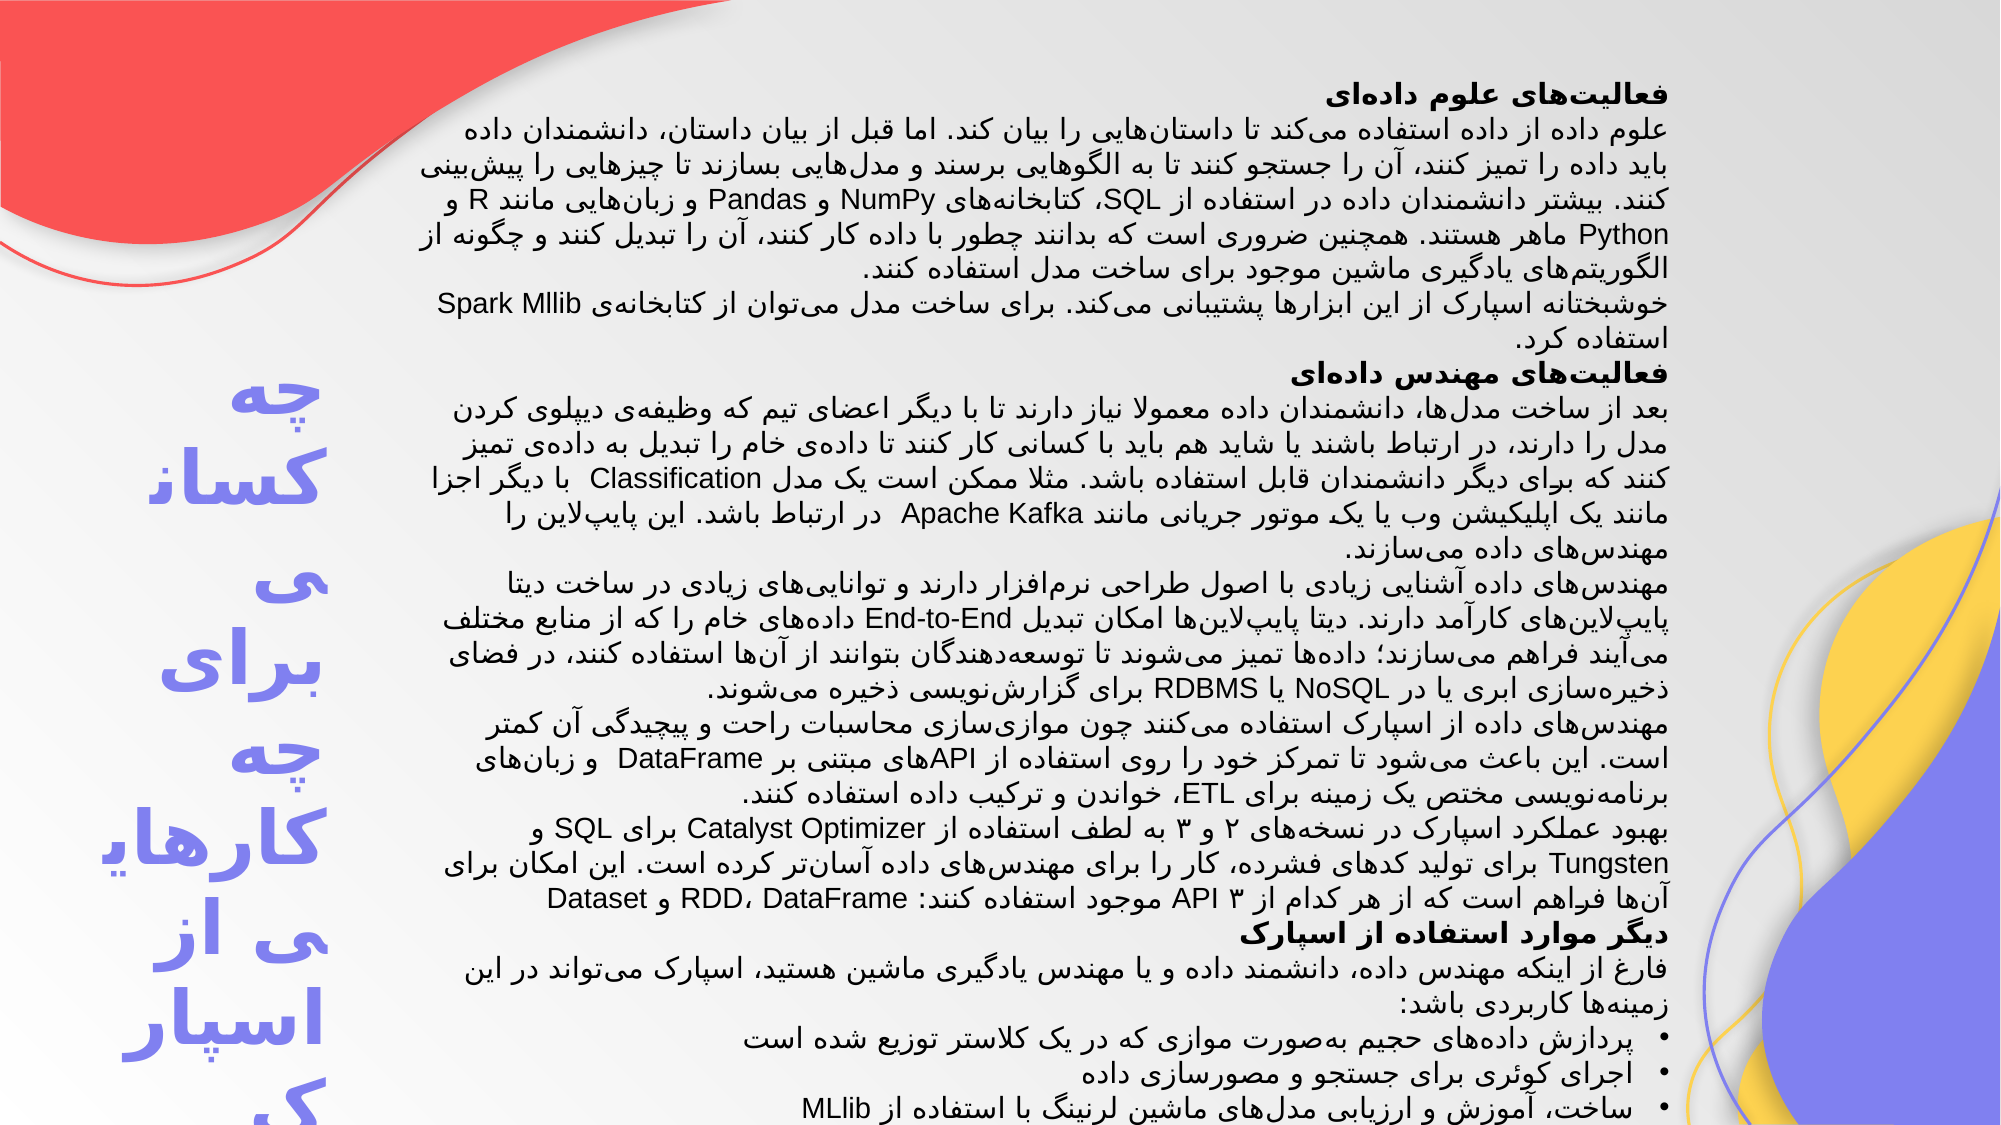

فعالیت‌های علوم داده‌ای
علوم داده از داده استفاده می‌کند تا داستان‌هایی را بیان کند. اما قبل از بیان داستان، دانشمندان داده باید داده را تمیز کنند، آن را جستجو کنند تا به الگوهایی برسند و مدل‌هایی بسازند تا چیزهایی را پیش‌بینی کنند. بیشتر دانشمندان داده در استفاده از SQL، کتابخانه‌های NumPy و Pandas و زبان‌هایی مانند R و Python ماهر هستند. همچنین ضروری است که بدانند چطور با داده کار کنند، آن را تبدیل کنند و چگونه از الگوریتم‌های یادگیری ماشین موجود برای ساخت مدل استفاده کنند.
خوشبختانه اسپارک از این ابزارها پشتیبانی می‌کند. برای ساخت مدل می‌توان از کتابخانه‌ی Spark Mllib  استفاده کرد.
فعالیت‌های مهندس داده‌ای
بعد از ساخت مدل‌ها، دانشمندان داده معمولا نیاز دارند تا با دیگر اعضای تیم که وظیفه‌ی دیپلوی کردن مدل را دارند، در ارتباط باشند یا شاید هم باید با کسانی کار کنند تا داده‌ی خام را تبدیل به داده‌ی تمیز کنند که برای دیگر دانشمندان قابل استفاده باشد. مثلا ممکن است یک مدل Classification  با دیگر اجزا مانند یک اپلیکیشن وب یا یک موتور جریانی مانند Apache Kafka  در ارتباط باشد. این پایپ‌لاین را مهندس‌های داده می‌سازند.
مهندس‌های داده آشنایی زیادی با اصول طراحی نرم‌افزار دارند و توانایی‌های زیادی در ساخت دیتا پایپ‌لاین‌های کارآمد دارند. دیتا پایپ‌لاین‌ها امکان تبدیل End-to-End داده‌های خام را که از منابع مختلف می‌آیند فراهم می‌سازند؛ داده‌ها تمیز می‌شوند تا توسعه‌دهندگان بتوانند از آن‌ها استفاده کنند، در فضای ذخیره‌سازی ابری یا در NoSQL یا RDBMS برای گزارش‌نویسی ذخیره می‌شوند.
مهندس‌های داده از اسپارک استفاده می‌کنند چون موازی‌سازی محاسبات راحت و پیچیدگی‌ آن کمتر است. این باعث می‌شود تا تمرکز خود را روی استفاده از APIهای مبتنی بر DataFrame  و زبان‌های برنامه‌نویسی مختص یک زمینه برای ETL، خواندن و ترکیب داده استفاده کنند.
بهبود عملکرد اسپارک در نسخه‌های ۲ و ۳ به لطف استفاده از Catalyst Optimizer برای SQL و Tungsten برای تولید کدهای فشرده، کار را برای مهندس‌های داده آسان‌تر کرده است. این امکان برای آن‌ها فراهم است که از هر کدام از ۳ API موجود استفاده کنند: ‌RDD، DataFrame و Dataset
دیگر موارد استفاده‌ از اسپارک
فارغ از اینکه مهندس داده، دانشمند داده و یا مهندس یادگیری ماشین هستید، اسپارک می‌تواند در این زمینه‌ها کاربردی باشد:
پردازش داده‌های حجیم به‌صورت موازی که در یک کلاستر توزیع شده است
اجرای کوئری برای جستجو و مصورسازی داده
ساخت، آموزش و ارزیابی مدل‌های ماشین لرنینگ با استفاده از MLlib
پیاده‌سازی دیتا پایپ‌لاین‌هایی که از چندین منبع داده استفاده می‌کنند
تحلیل دیتاست‌های گراف و شبکه‌های اجتماعی
چه کسانی برای چه کارهایی از اسپارک استفاده می‌کنند؟